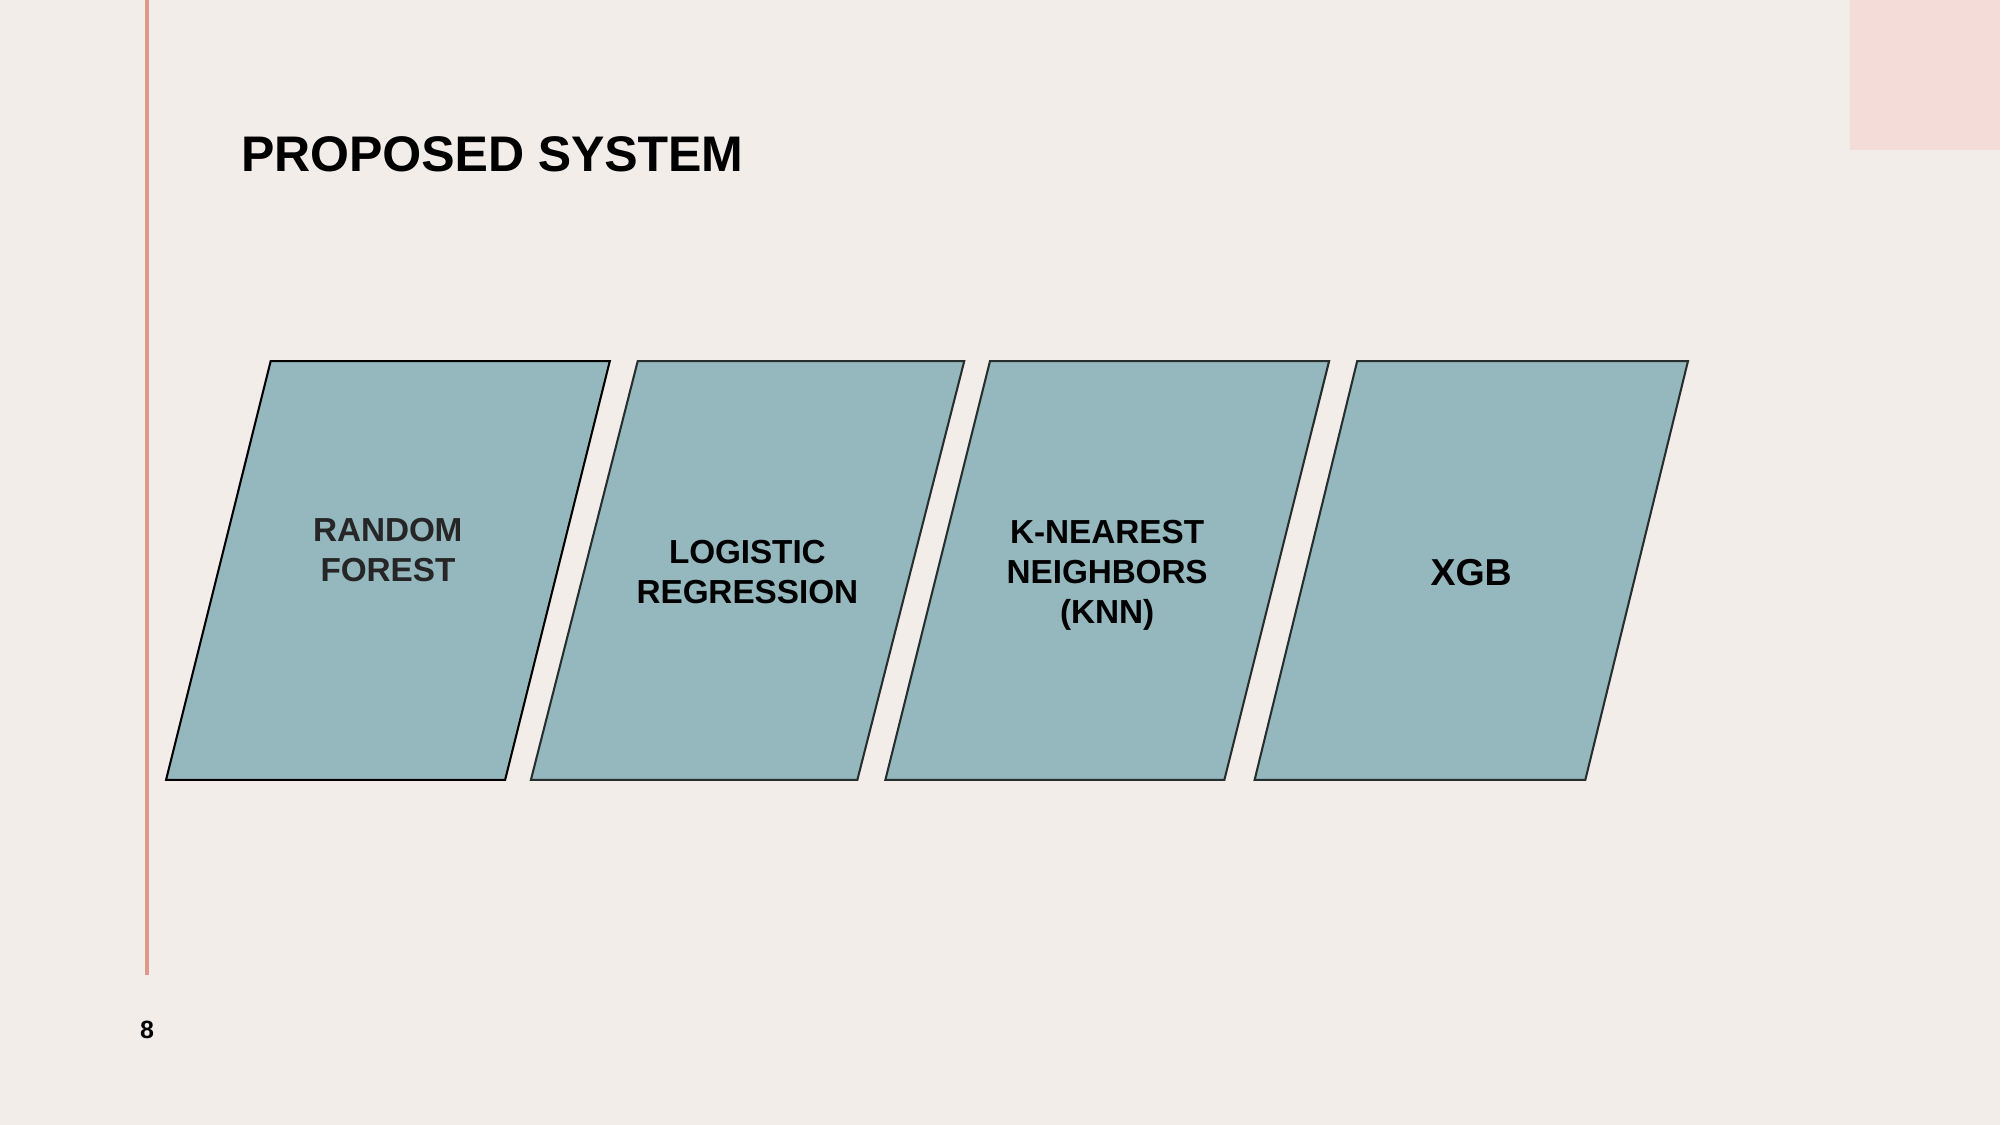

# PROPOSED SYSTEM
RANDOM FOREST

LOGISTIC REGRESSION
K-NEAREST NEIGHBORS (KNN)
XGB
8